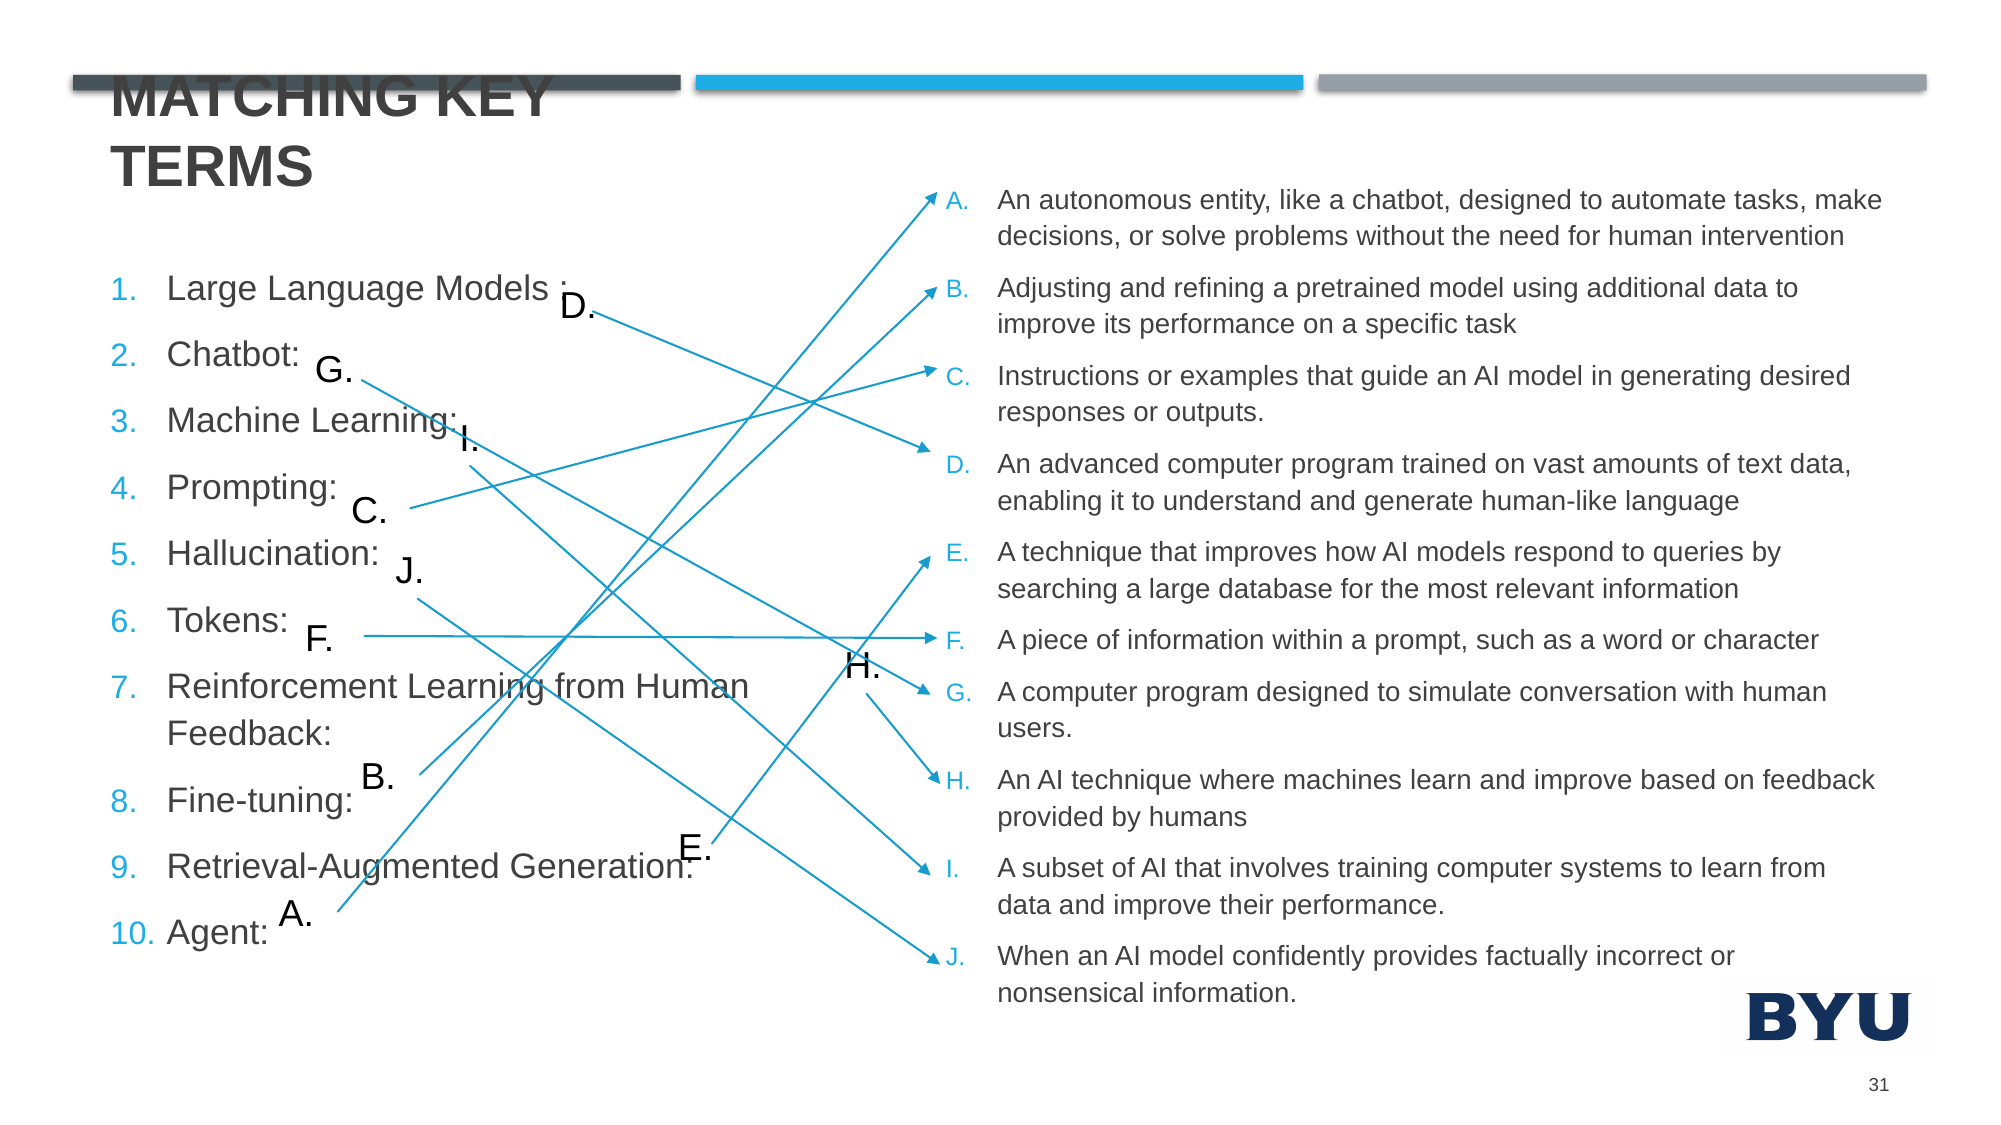

# Matching Key Terms
An autonomous entity, like a chatbot, designed to automate tasks, make decisions, or solve problems without the need for human intervention
Adjusting and refining a pretrained model using additional data to improve its performance on a specific task
Instructions or examples that guide an AI model in generating desired responses or outputs.
An advanced computer program trained on vast amounts of text data, enabling it to understand and generate human-like language
A technique that improves how AI models respond to queries by searching a large database for the most relevant information
A piece of information within a prompt, such as a word or character
A computer program designed to simulate conversation with human users.
An AI technique where machines learn and improve based on feedback provided by humans
A subset of AI that involves training computer systems to learn from data and improve their performance.
When an AI model confidently provides factually incorrect or nonsensical information.
Large Language Models :
Chatbot:
Machine Learning:
Prompting:
Hallucination:
Tokens:
Reinforcement Learning from Human Feedback:
Fine-tuning:
Retrieval-Augmented Generation:
Agent:
D.
G.
I.
C.
J.
F.
H.
B.
E.
A.
31